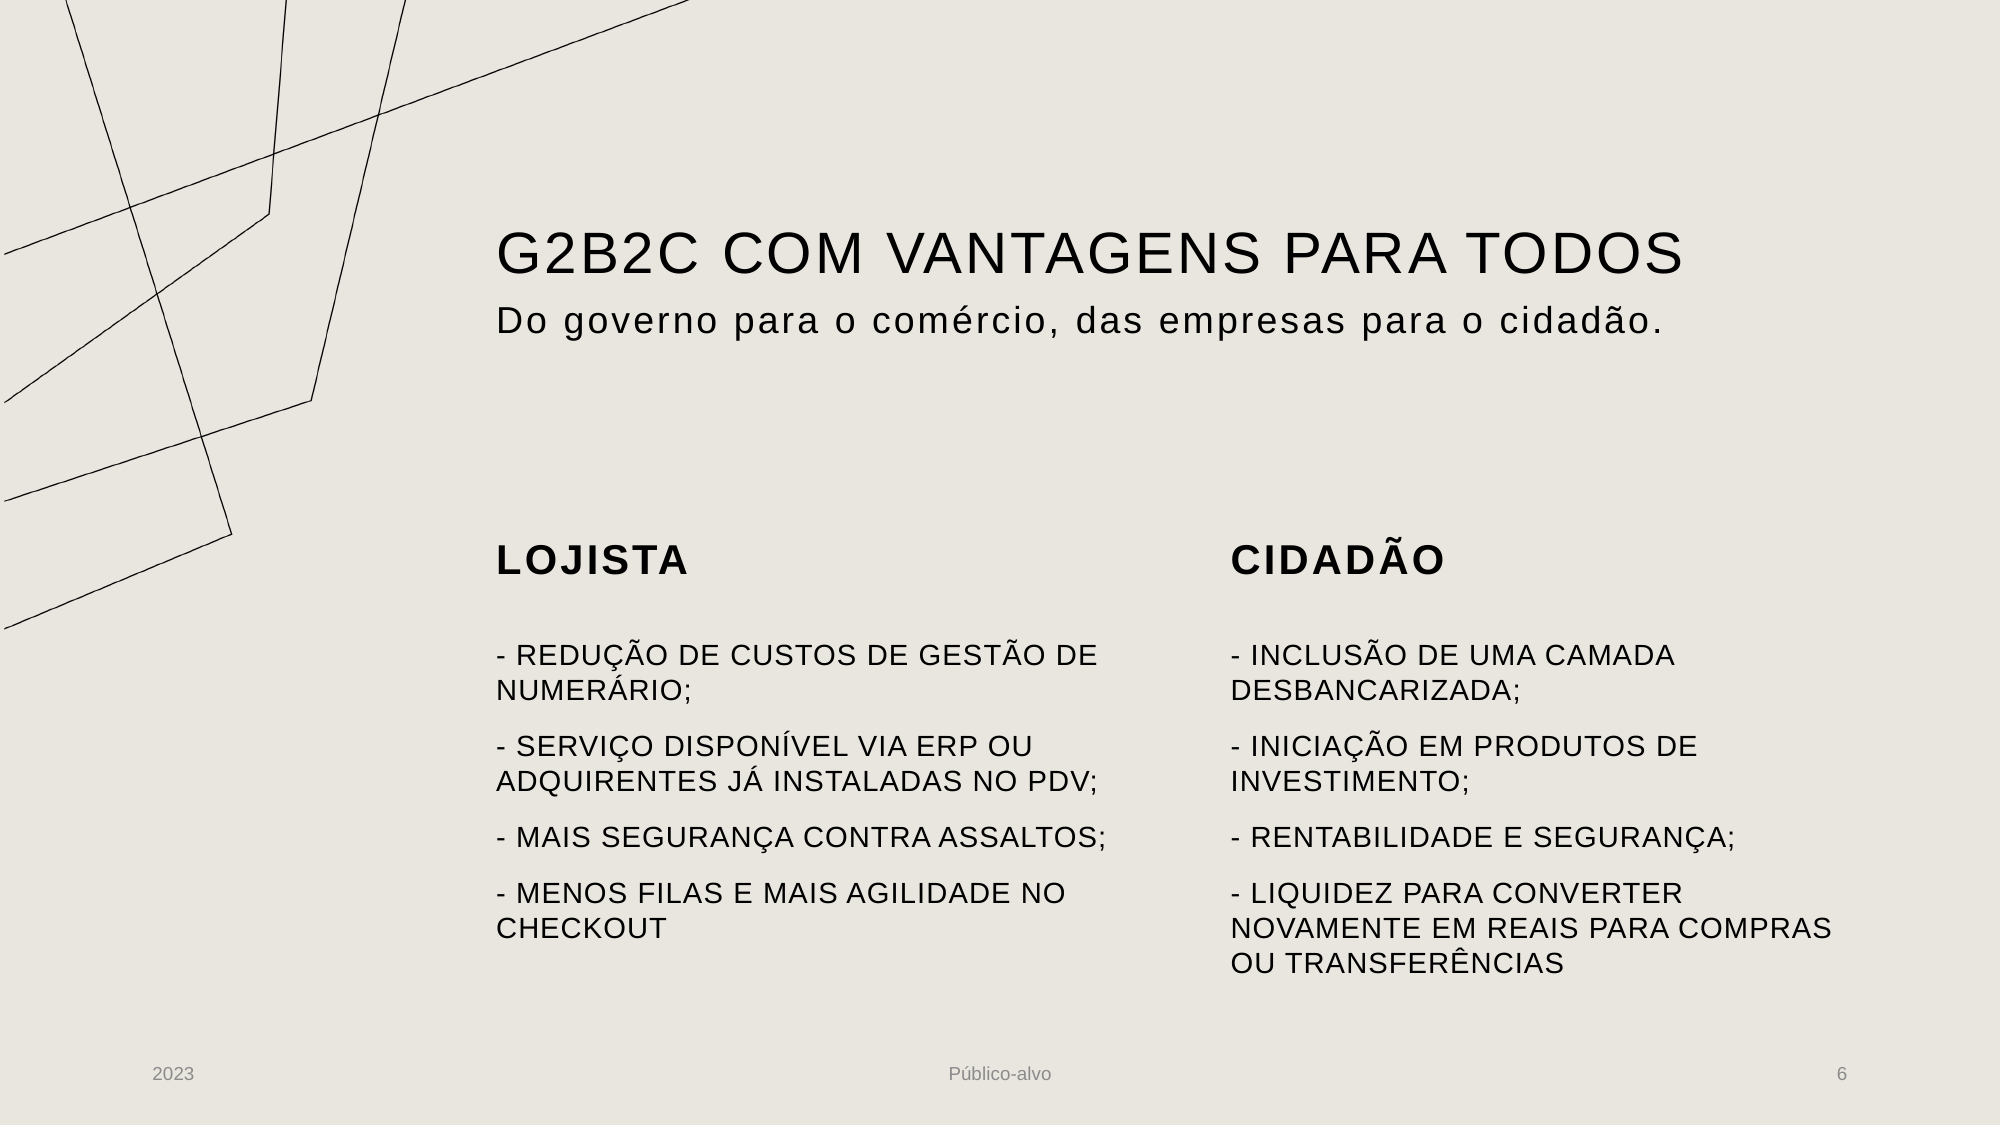

# G2b2c com vantagens para todos
Do governo para o comércio, das empresas para o cidadão.
LOJISTA
CIDADÃO
- REDUÇÃO DE CUSTOS DE GESTÃO DE NUMERÁRIO;
- SERVIÇO DISPONÍVEL VIA ERP OU ADQUIRENTES JÁ INSTALADAS NO PDV;
- MAIS SEGURANÇA CONTRA ASSALTOS;
- MENOS FILAS E MAIS AGILIDADE NO CHECKOUT
- INCLUSÃO DE UMA CAMADA DESBANCARIZADA;
- INICIAÇÃO EM PRODUTOS DE INVESTIMENTO;
- RENTABILIDADE E SEGURANÇA;
- LIQUIDEZ PARA CONVERTER NOVAMENTE EM REAIS PARA COMPRAS OU TRANSFERÊNCIAS
2023
Público-alvo
6